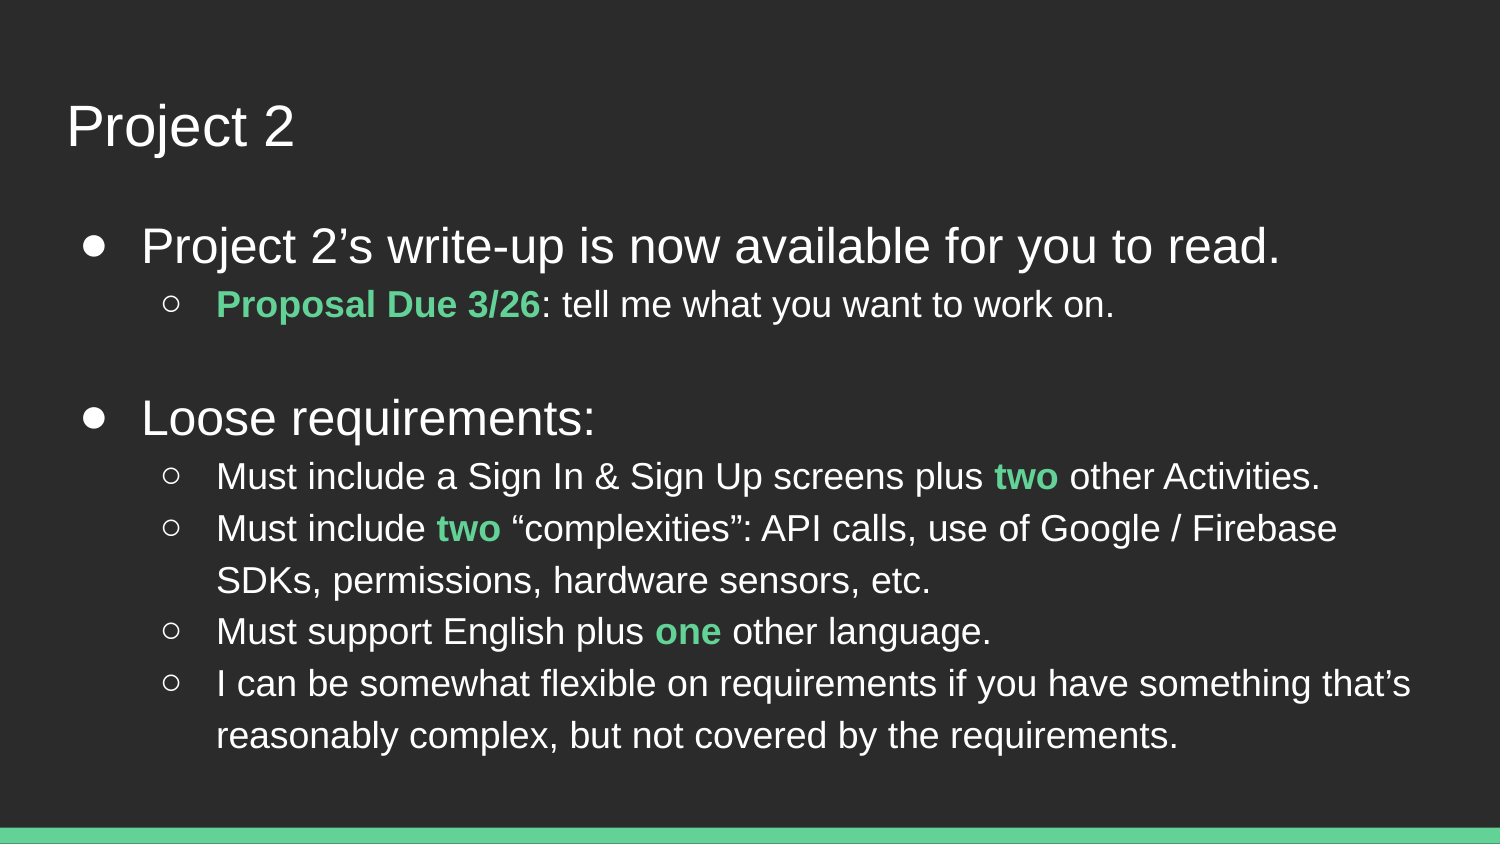

# Project 2
Project 2’s write-up is now available for you to read.
Proposal Due 3/26: tell me what you want to work on.
Loose requirements:
Must include a Sign In & Sign Up screens plus two other Activities.
Must include two “complexities”: API calls, use of Google / Firebase SDKs, permissions, hardware sensors, etc.
Must support English plus one other language.
I can be somewhat flexible on requirements if you have something that’s reasonably complex, but not covered by the requirements.